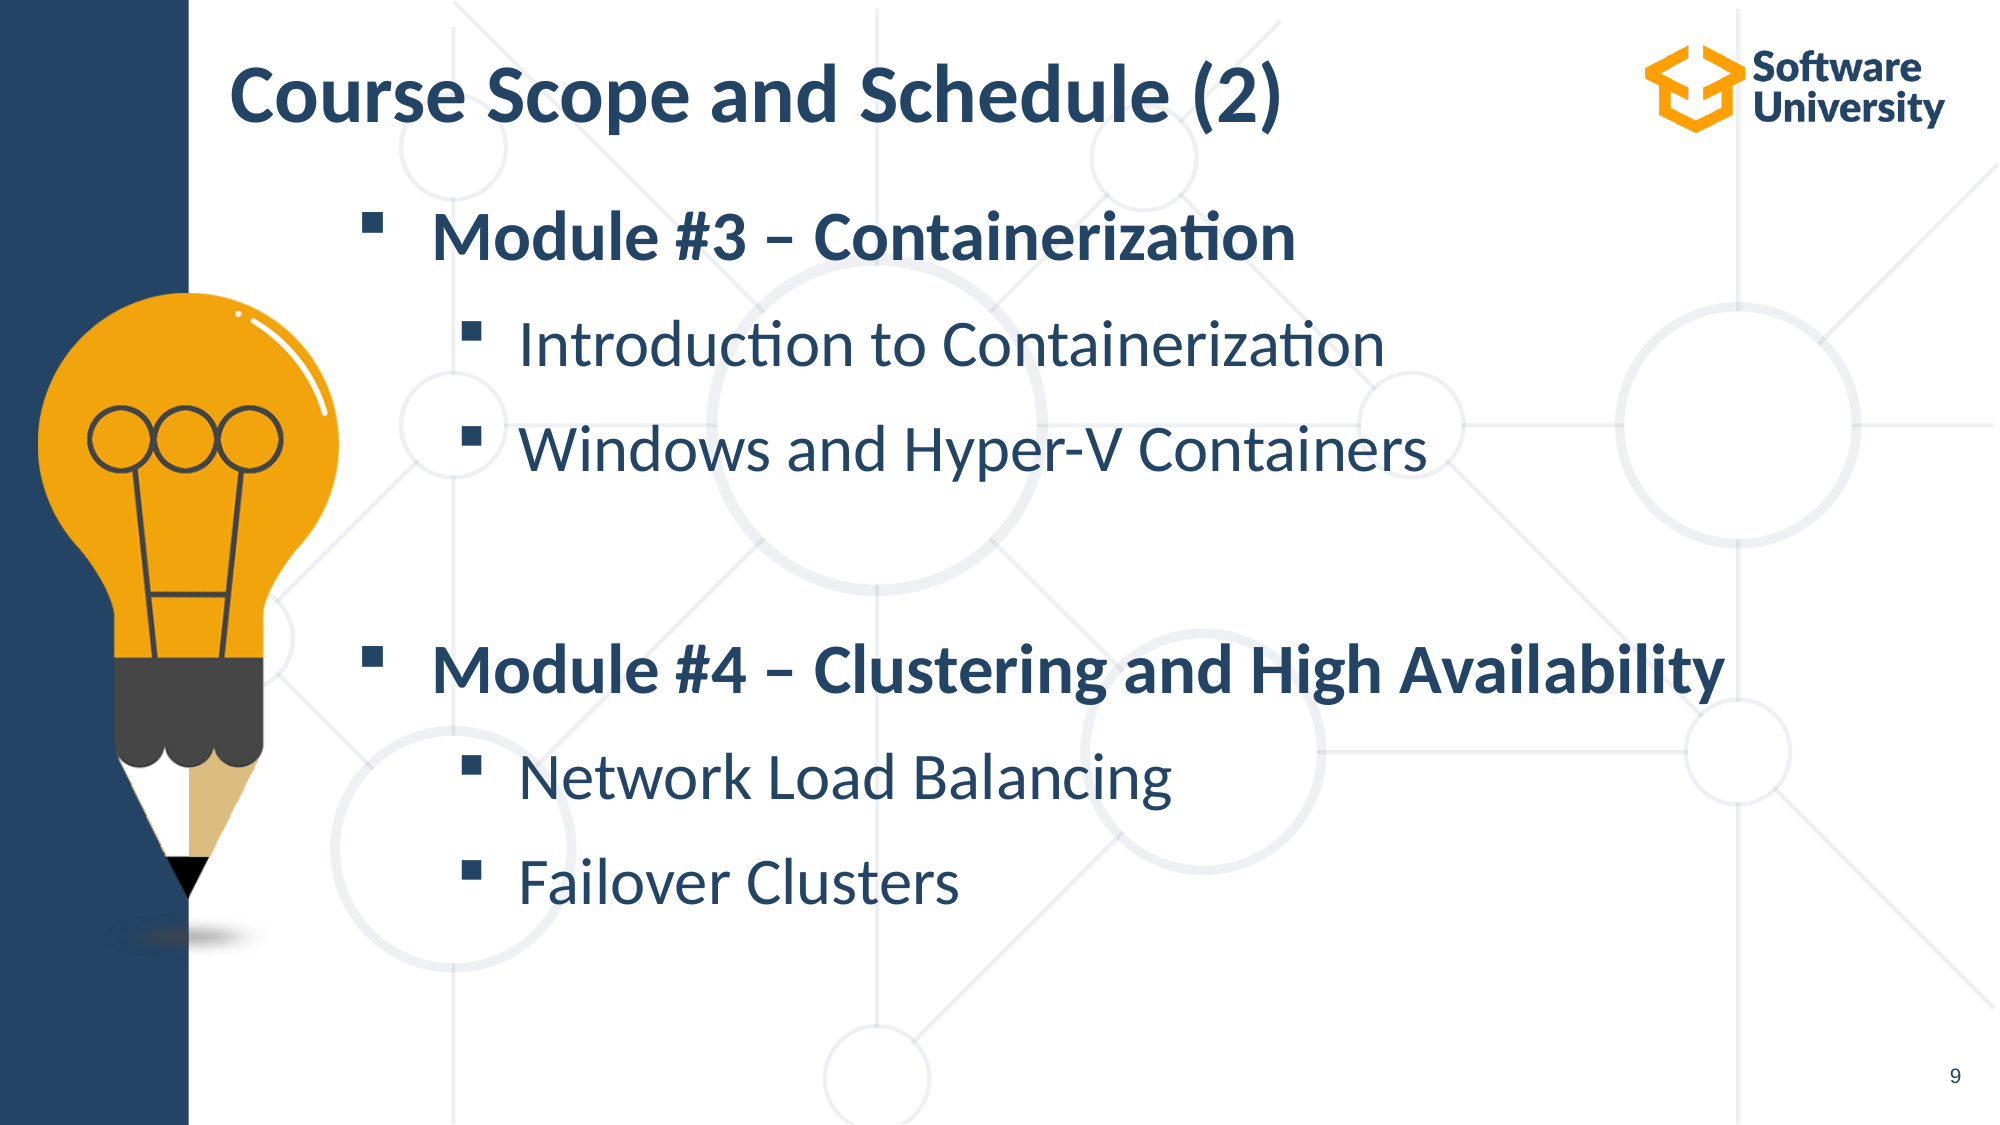

# Course Scope and Schedule (2)
Module #3 – Containerization
Introduction to Containerization
Windows and Hyper-V Containers

Module #4 – Clustering and High Availability
Network Load Balancing
Failover Clusters

9